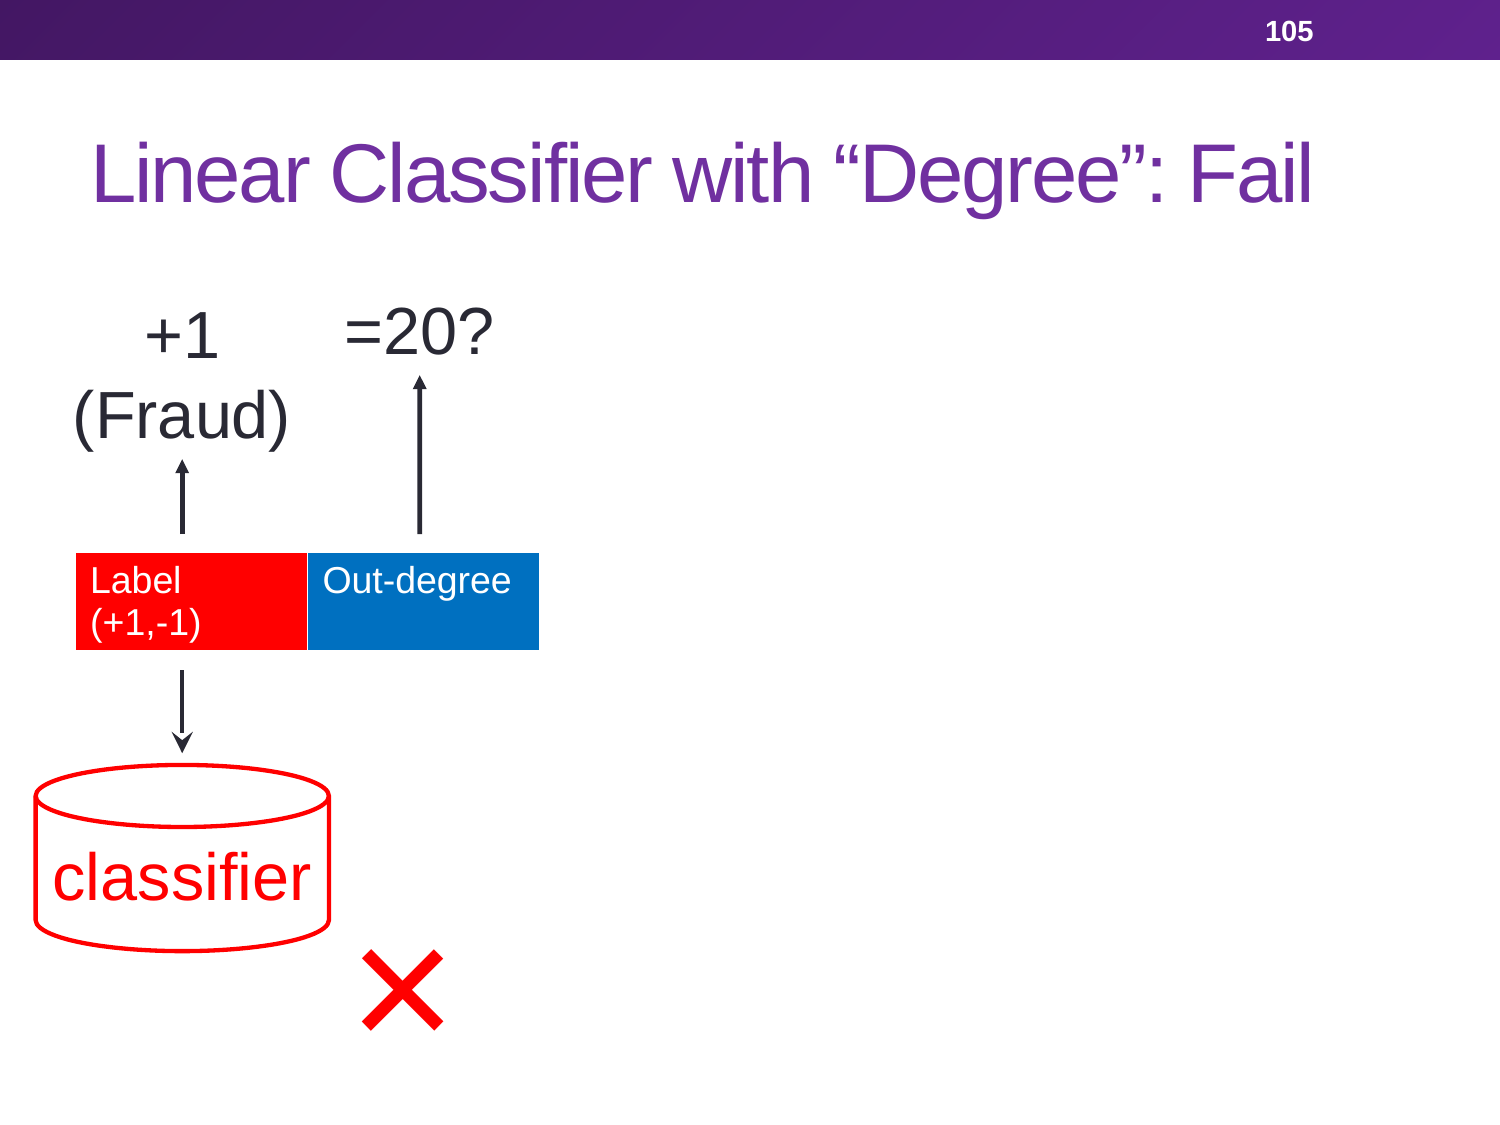

105
# Linear Classifier with “Degree”: Fail
=20?
+1
(Fraud)
| Label (+1,-1) | Out-degree |
| --- | --- |
classifier
×